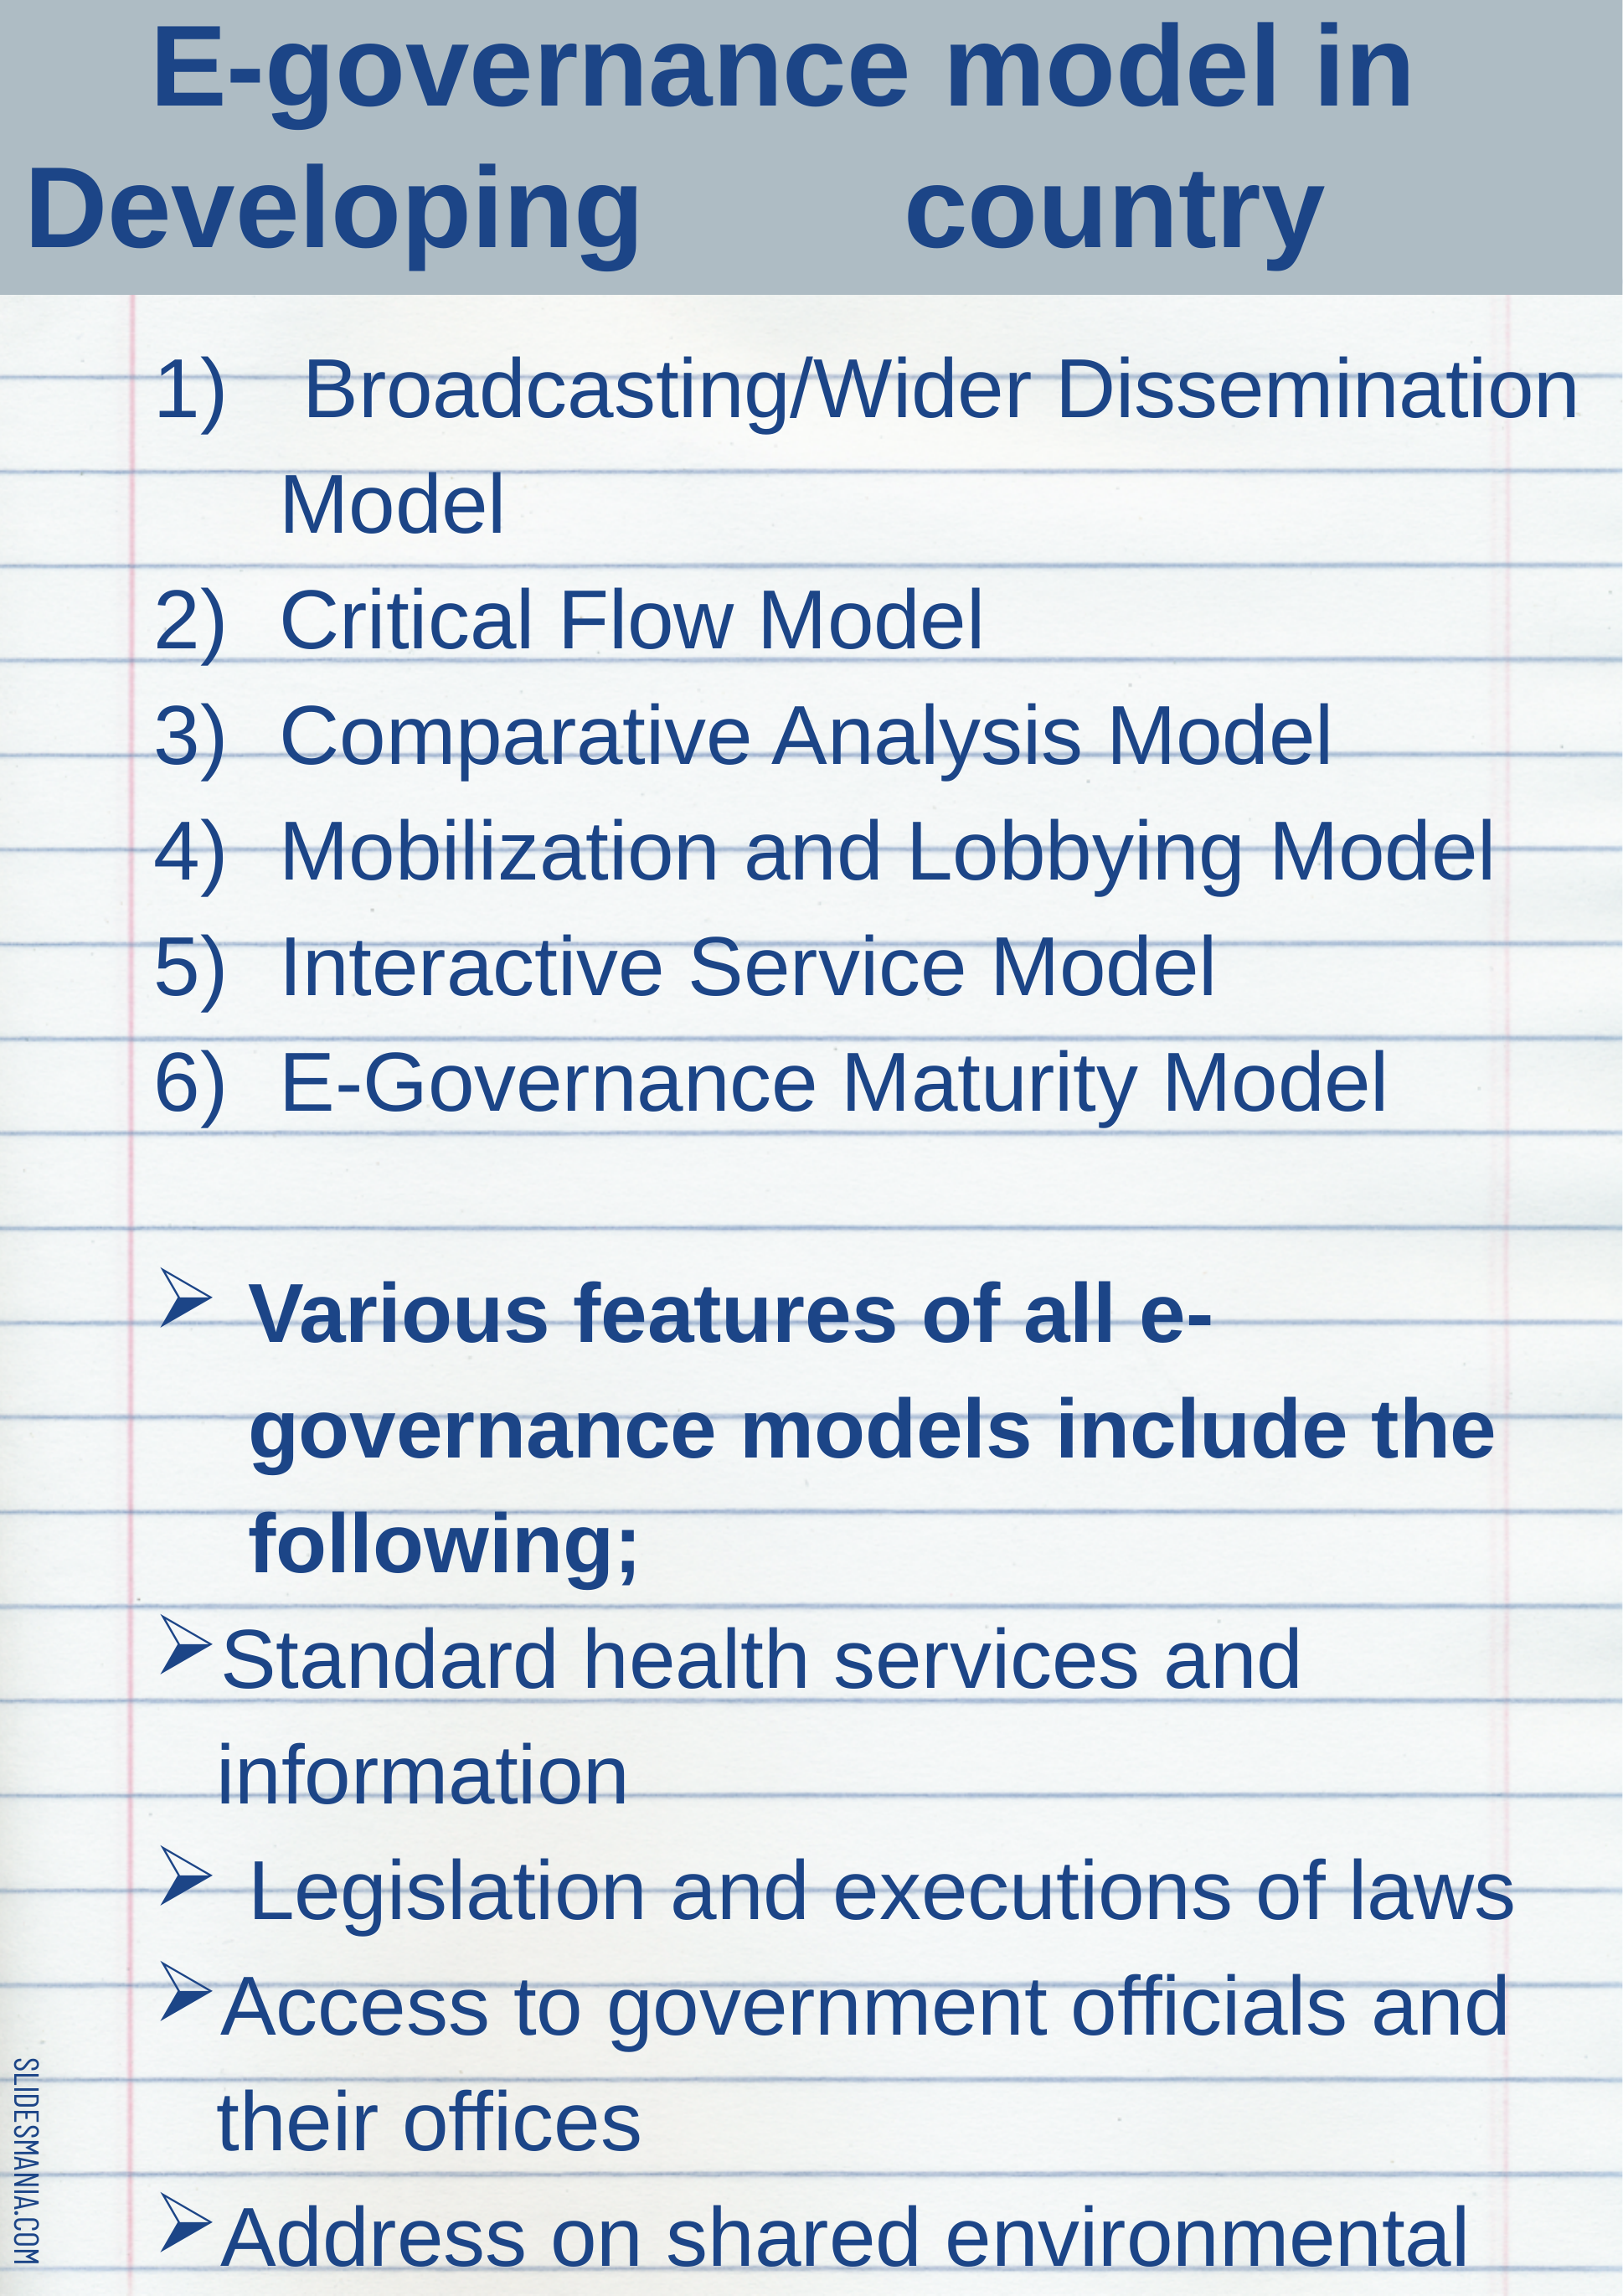

# E-governance model in Developing 		country
 Broadcasting/Wider Dissemination Model
Critical Flow Model
Comparative Analysis Model
Mobilization and Lobbying Model
Interactive Service Model
E-Governance Maturity Model

Various features of all e-governance models include the following;
Standard health services and information
Legislation and executions of laws
Access to government officials and their offices
Address on shared environmental challenges through the digital platform
Warnings to the citizens in case of any predictable disaster such as earthquakes and floods